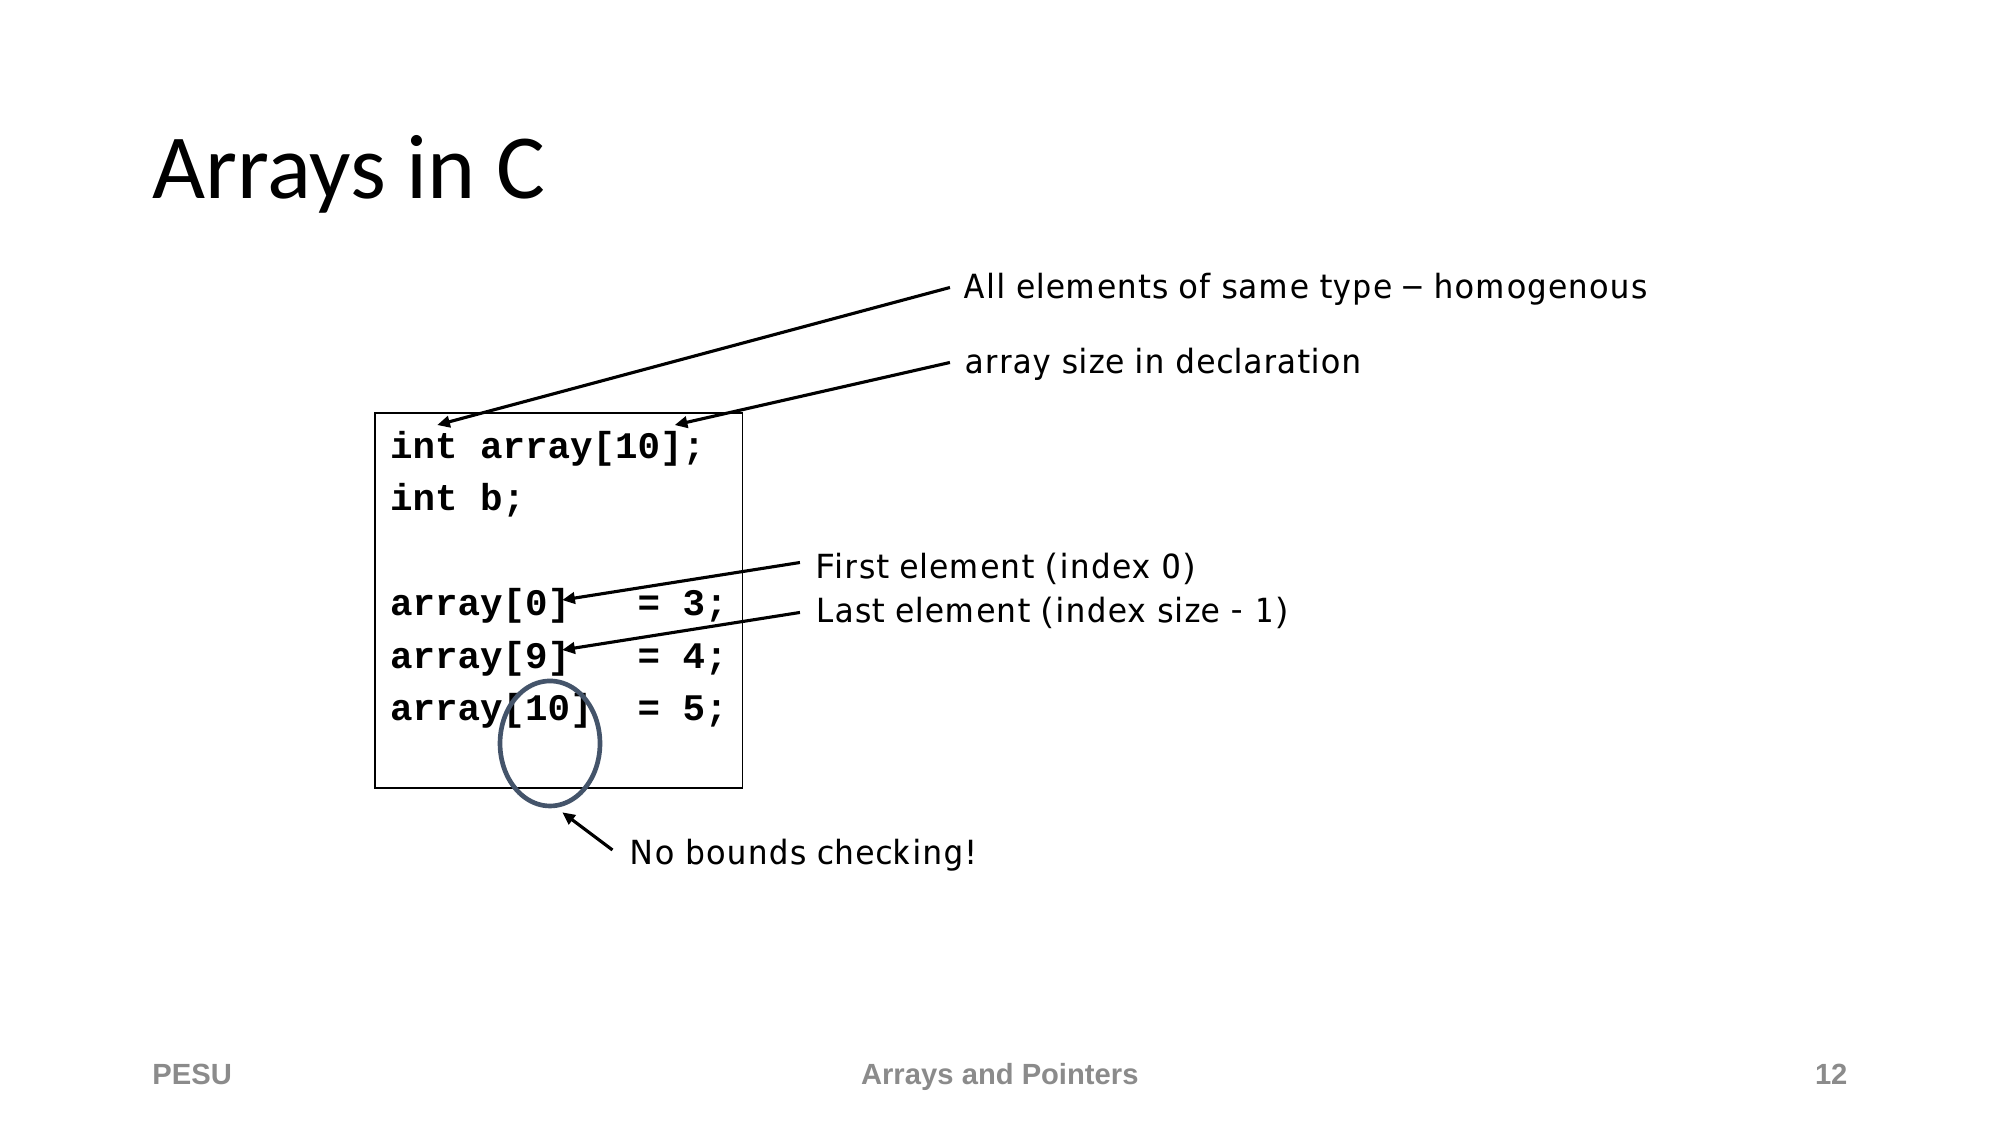

# Arrays in C
All elements of same type – homogenous

array size in declaration

int array[10];
int b;

array[0]   = 3;
array[9]   = 4;
array[10]  = 5;

First element (index 0)

Last element (index size - 1)

No bounds checking!
PESU
Arrays and Pointers
12